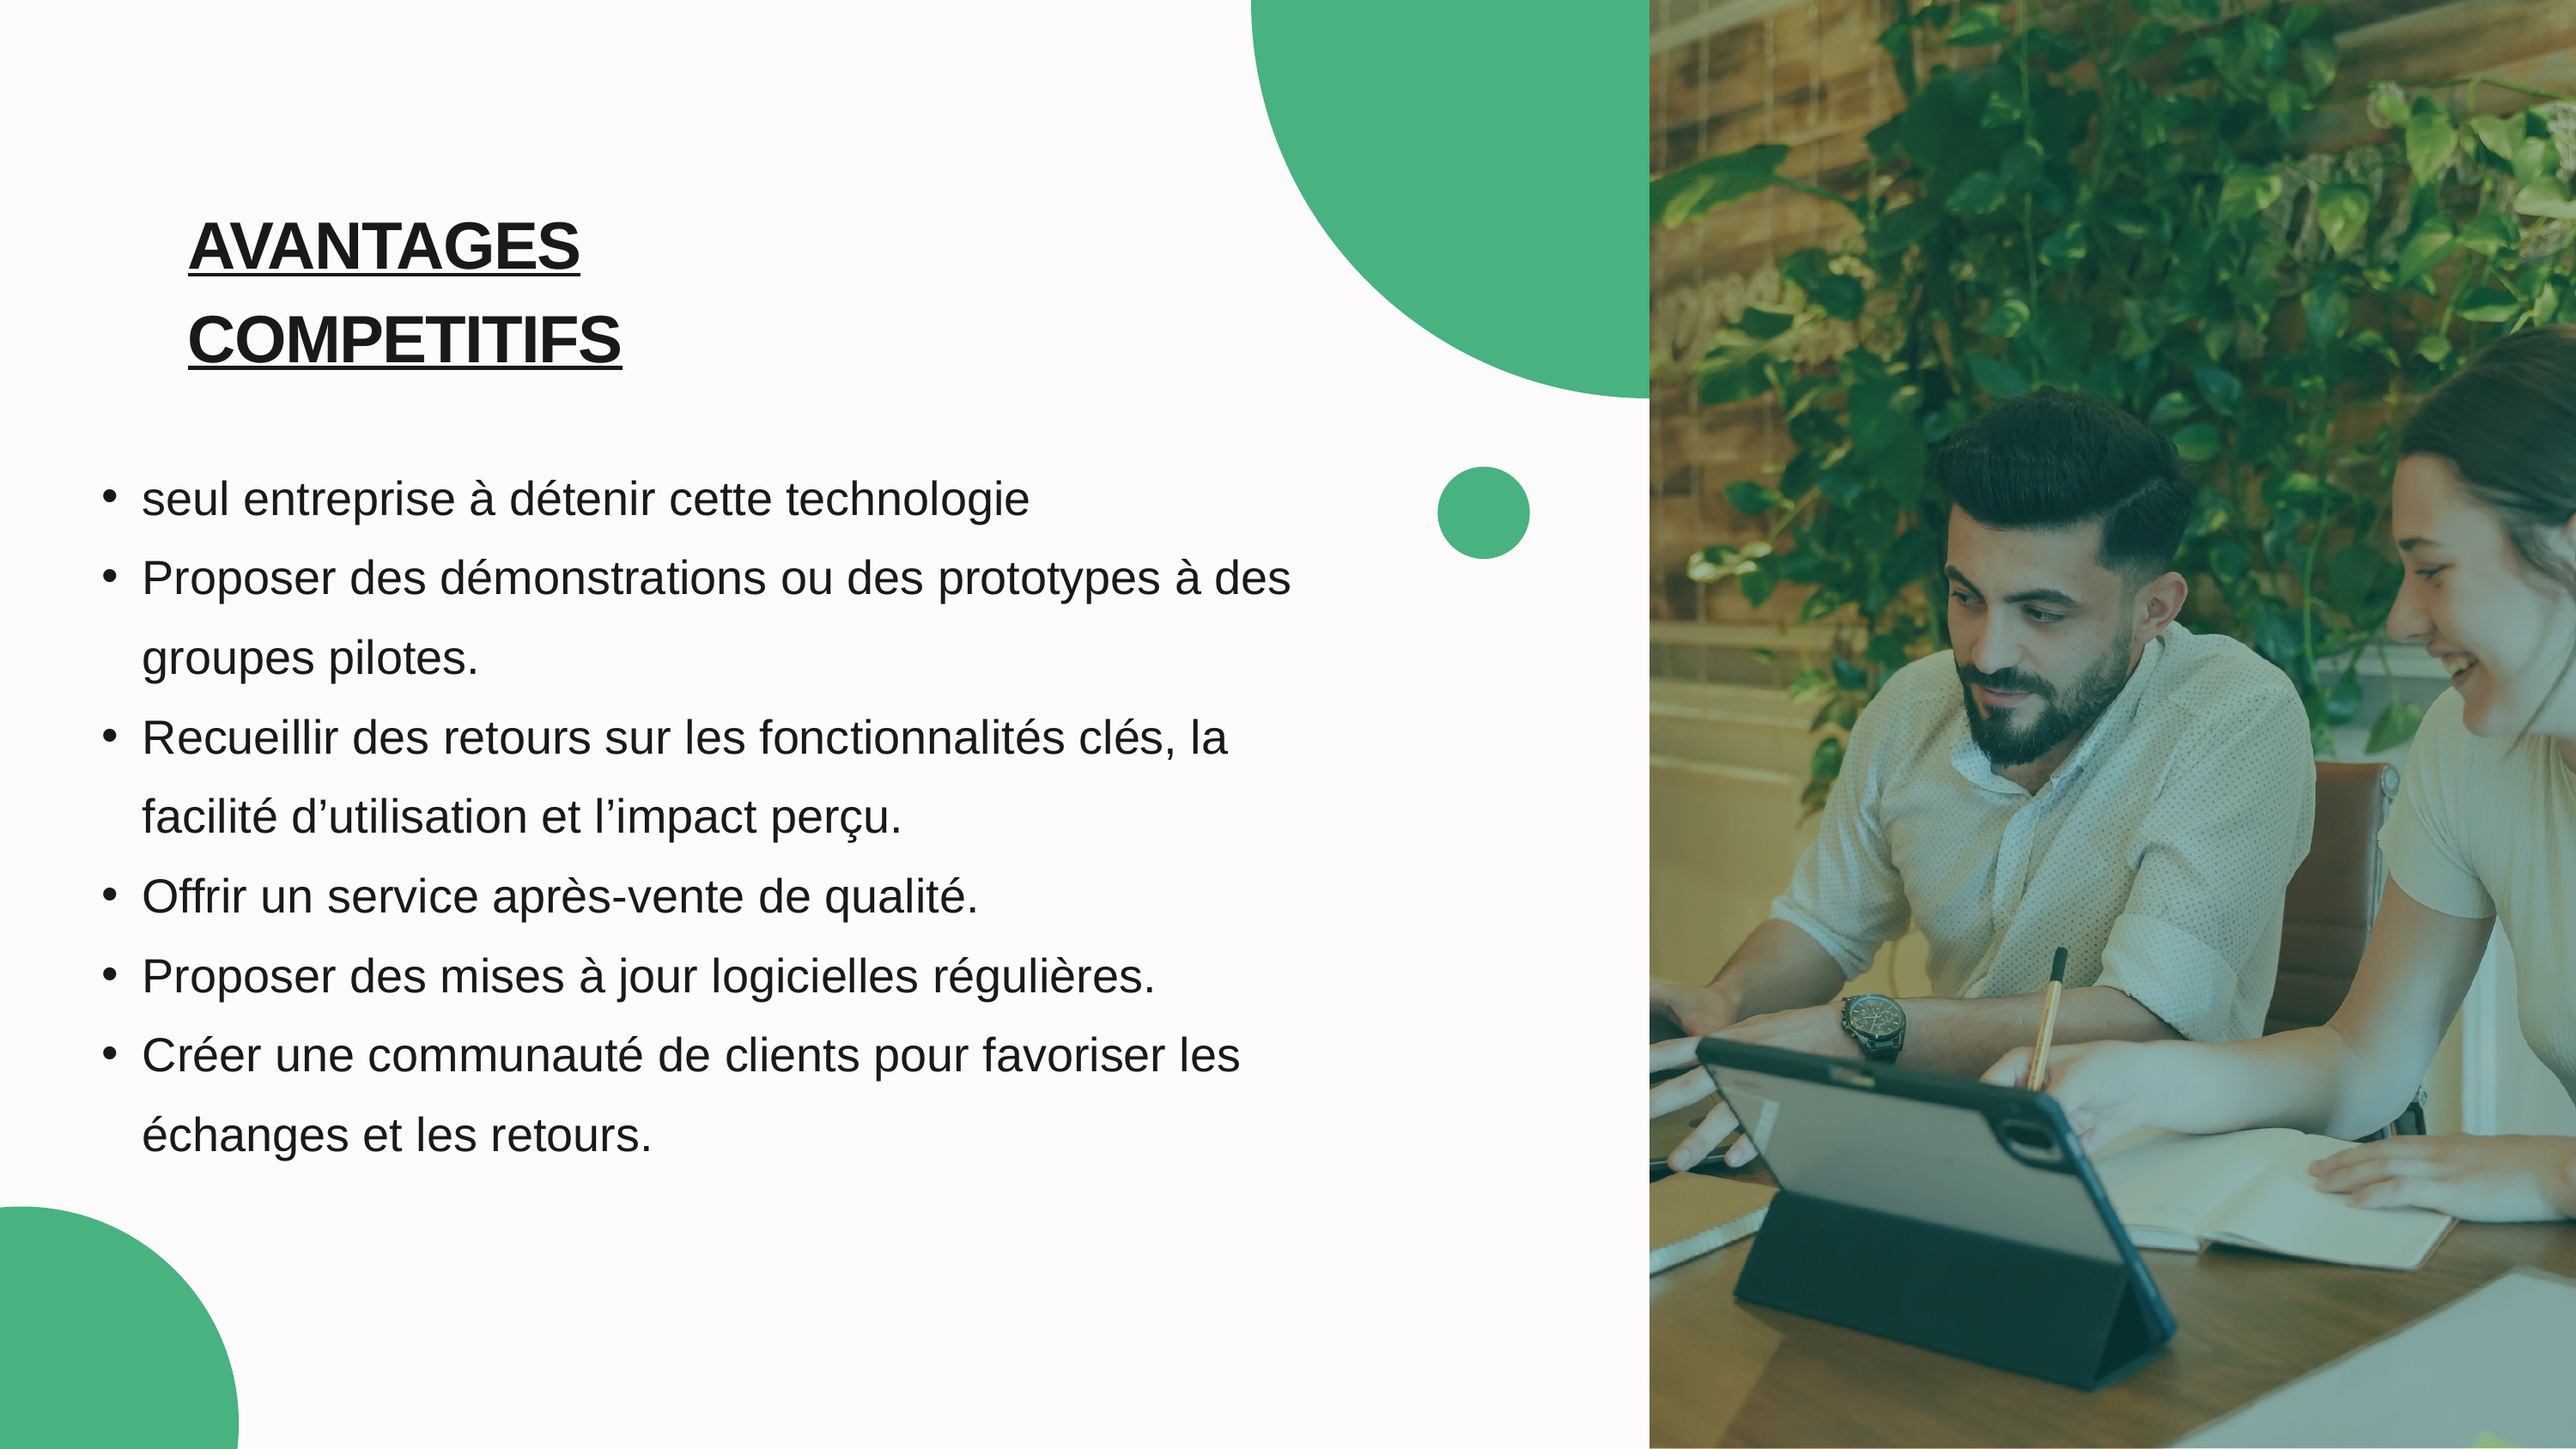

AVANTAGES COMPETITIFS

seul entreprise à détenir cette technologie
Proposer des démonstrations ou des prototypes à des groupes pilotes.
Recueillir des retours sur les fonctionnalités clés, la facilité d’utilisation et l’impact perçu.
Offrir un service après-vente de qualité.
Proposer des mises à jour logicielles régulières.
Créer une communauté de clients pour favoriser les échanges et les retours.